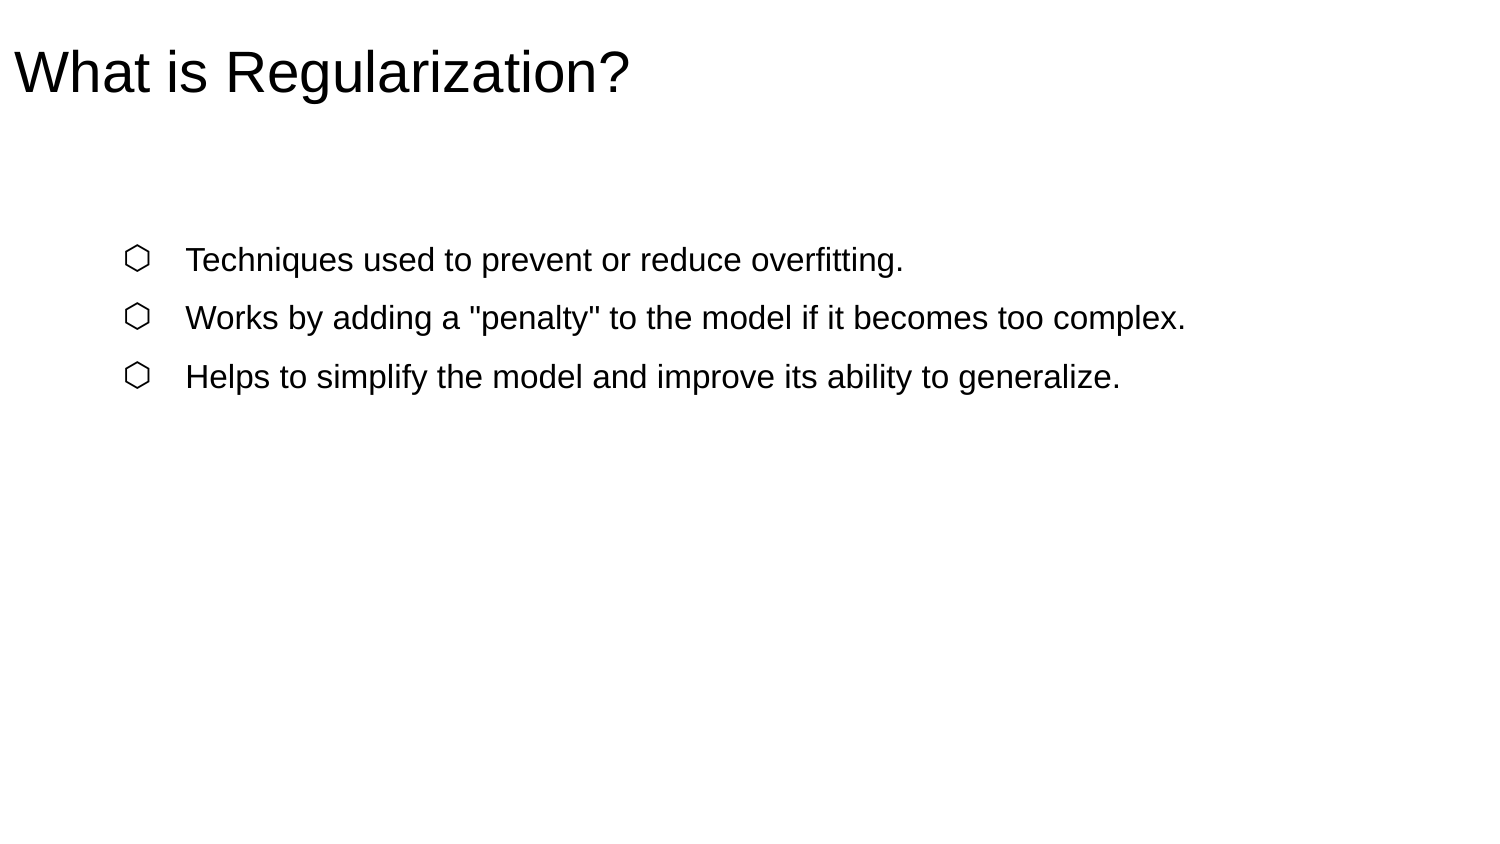

# What is Regularization?
Techniques used to prevent or reduce overfitting.
Works by adding a "penalty" to the model if it becomes too complex.
Helps to simplify the model and improve its ability to generalize.
57